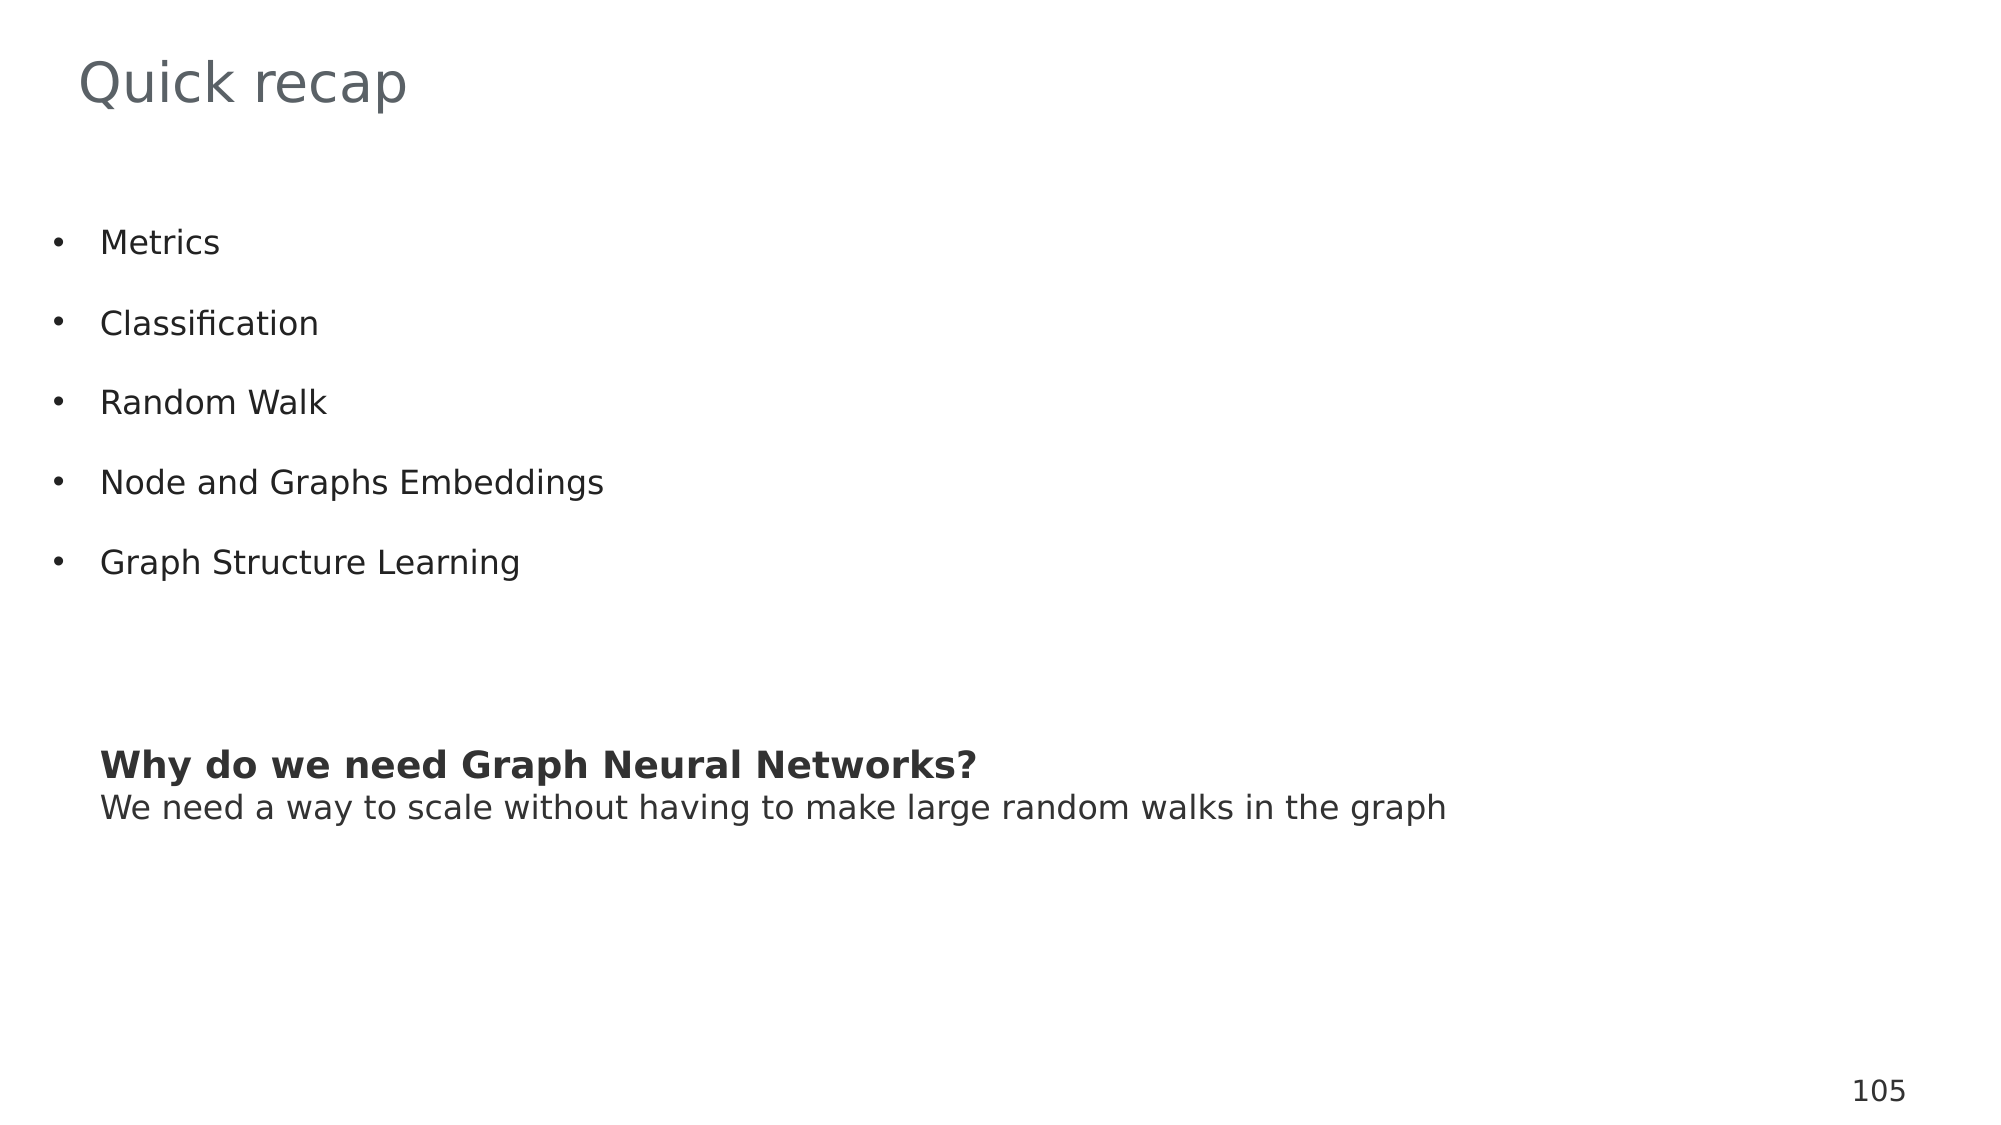

# Quick recap
Metrics
Classification
Random Walk
Node and Graphs Embeddings
Graph Structure Learning

Why do we need Graph Neural Networks?
We need a way to scale without having to make large random walks in the graph

105